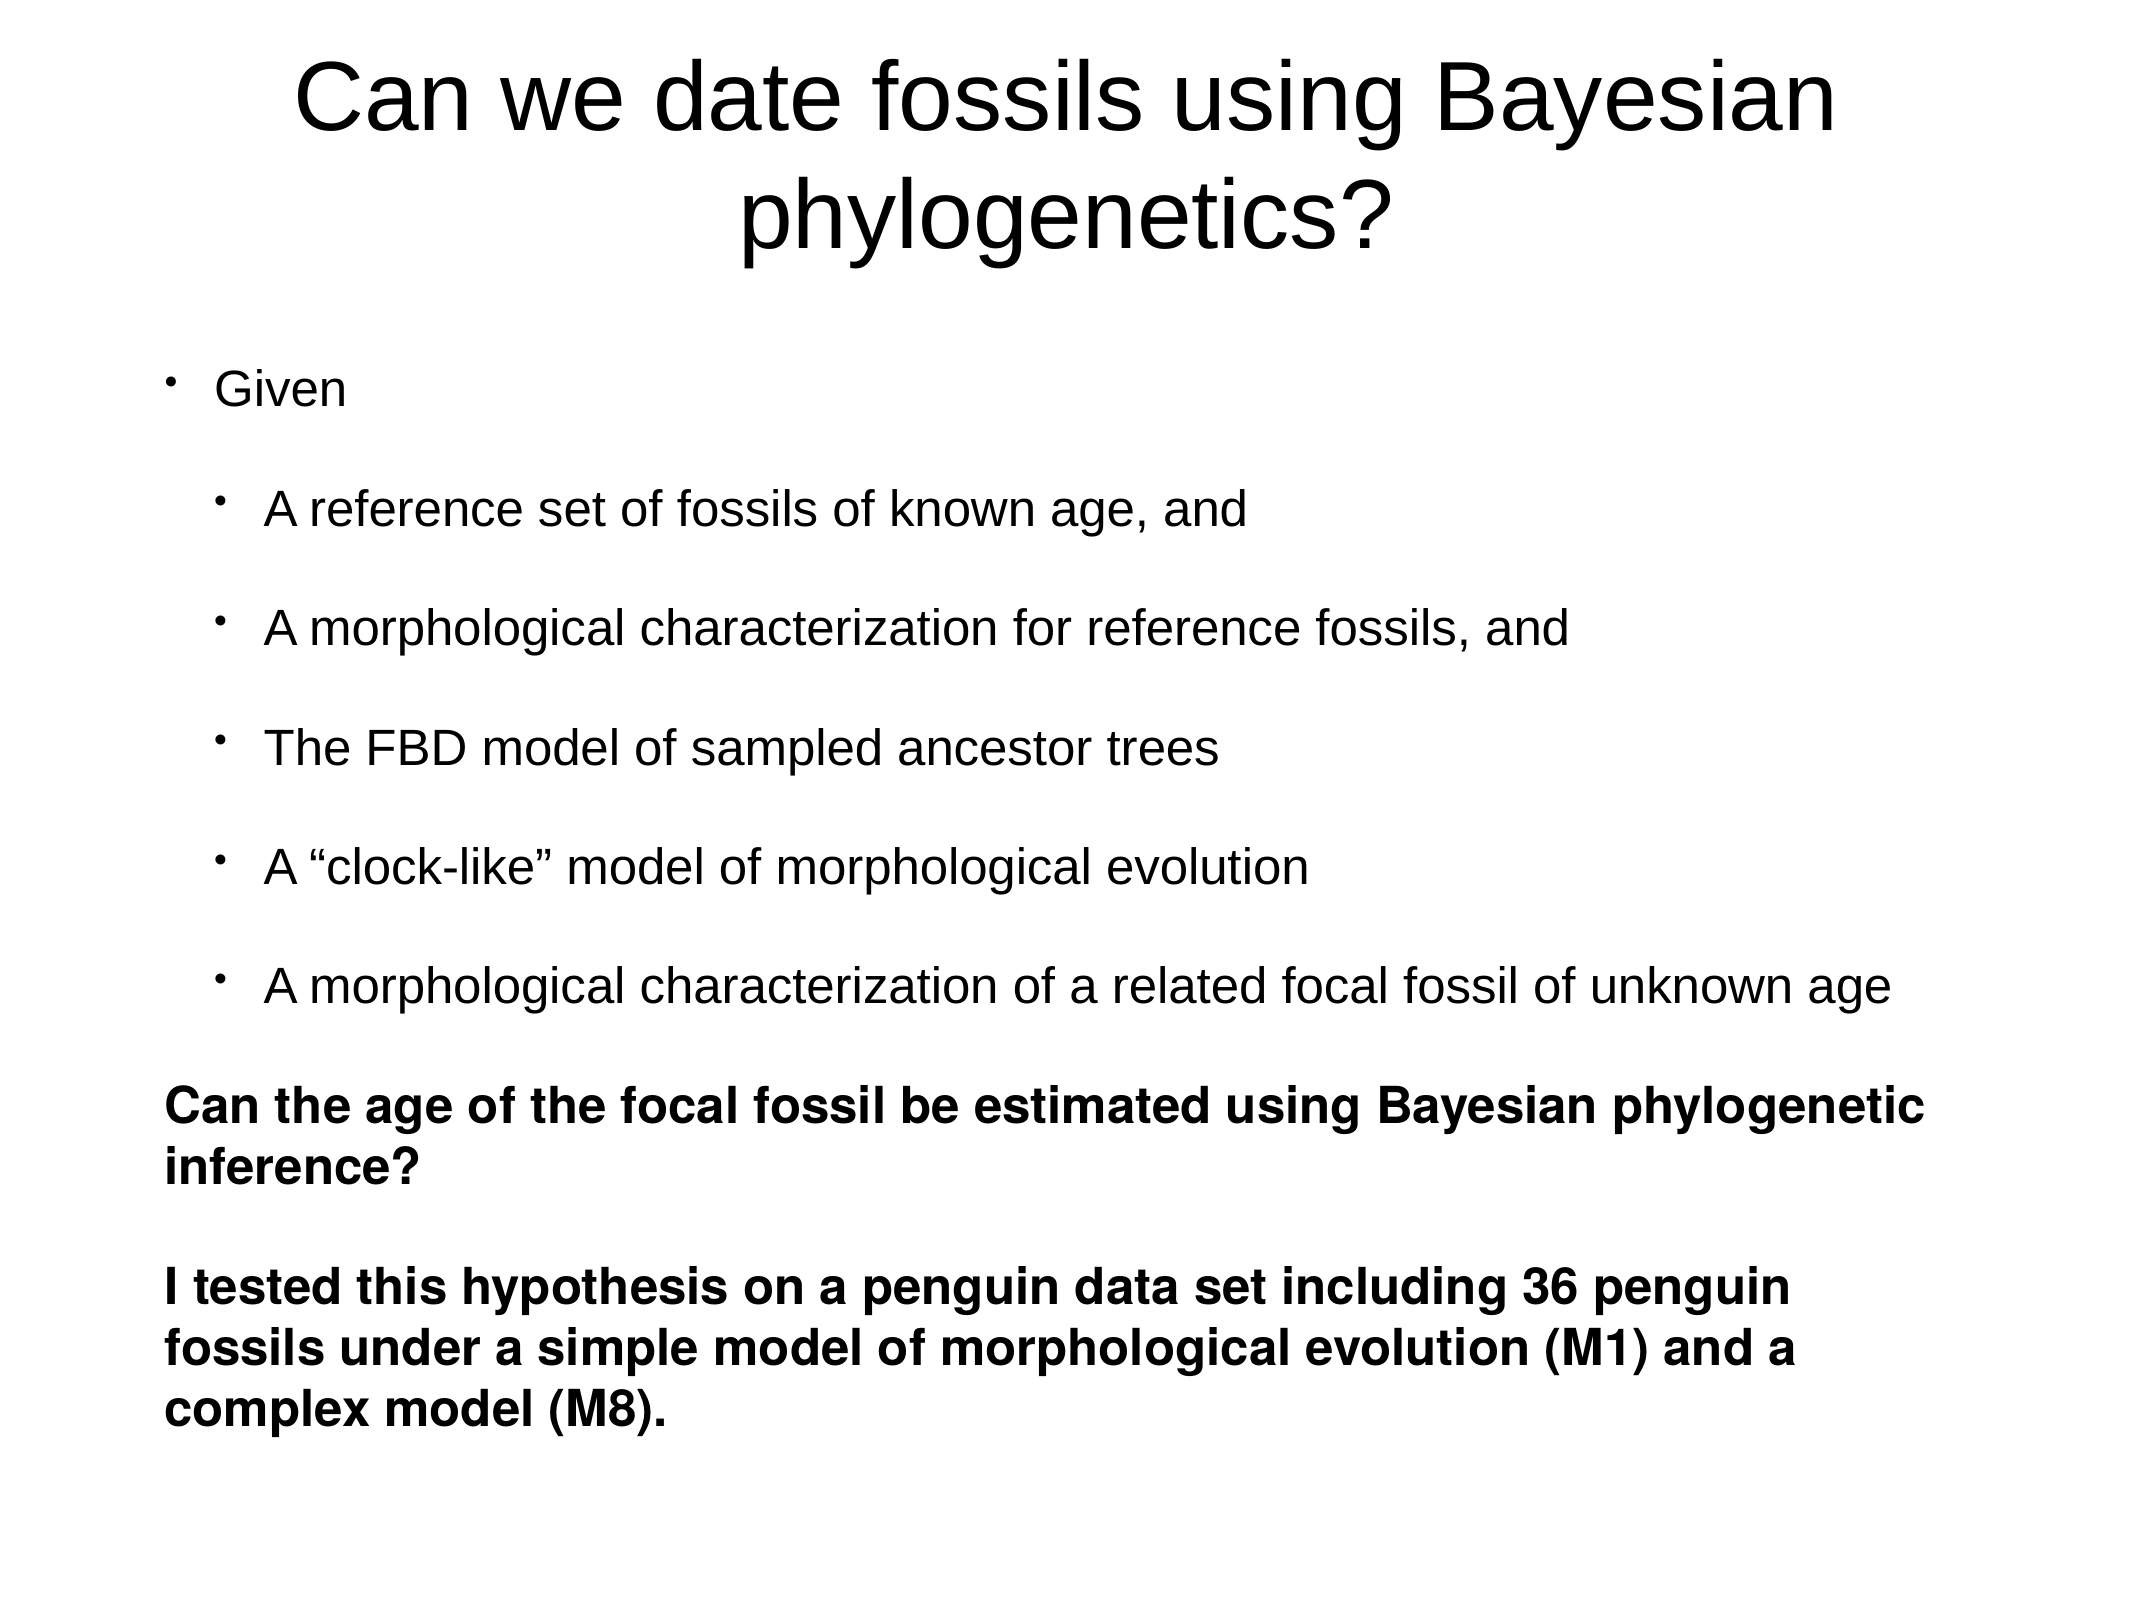

# Can we date fossils using Bayesian phylogenetics?
Given
A reference set of fossils of known age, and
A morphological characterization for reference fossils, and
The FBD model of sampled ancestor trees
A “clock-like” model of morphological evolution
A morphological characterization of a related focal fossil of unknown age
Can the age of the focal fossil be estimated using Bayesian phylogenetic inference?
I tested this hypothesis on a penguin data set including 36 penguin fossils under a simple model of morphological evolution (M1) and a complex model (M8).
31